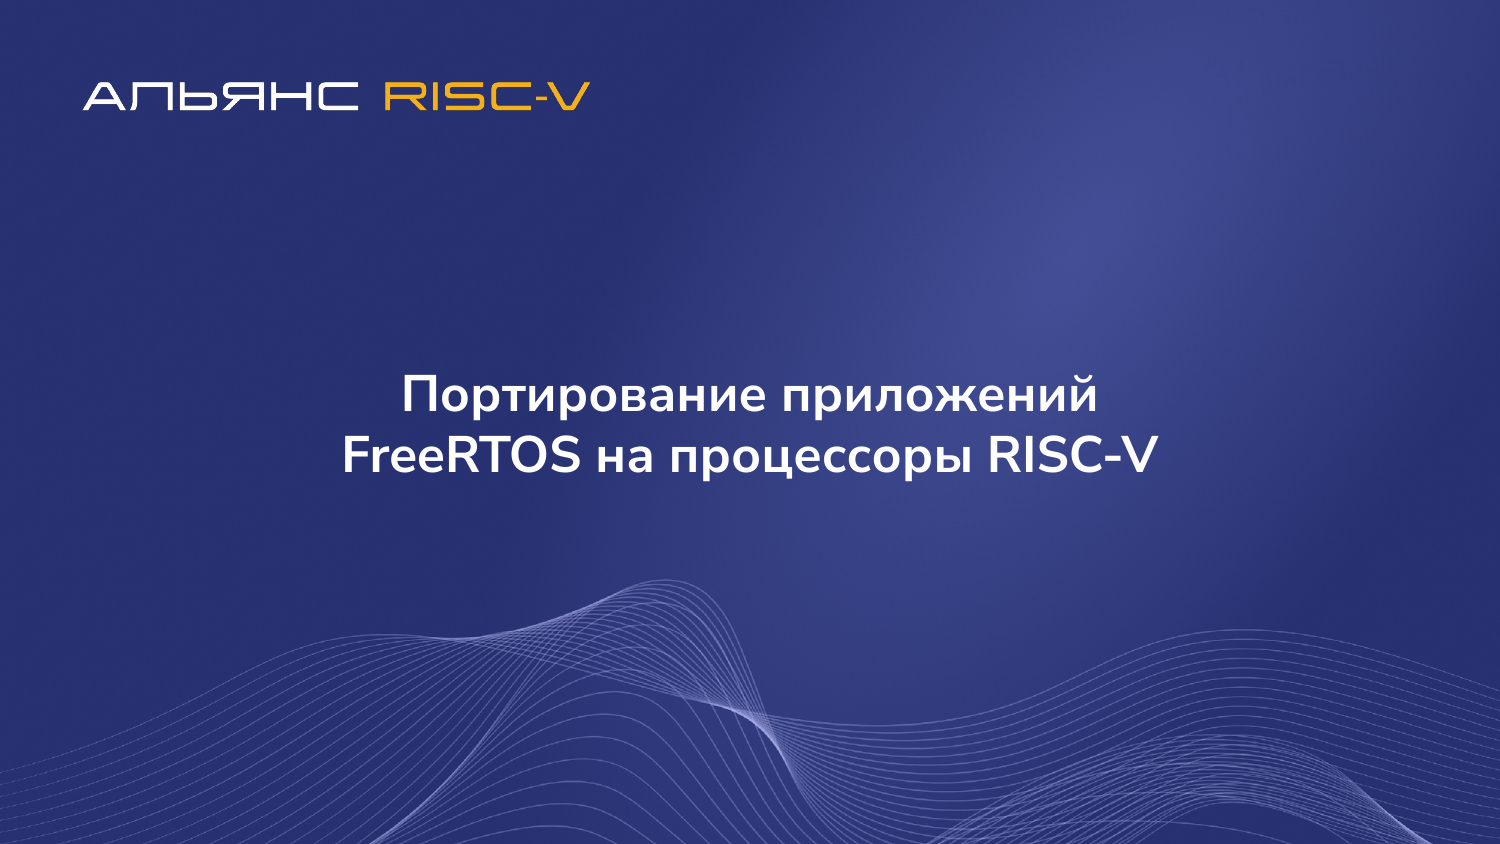

# Портирование приложений FreeRTOS на процессоры RISC‑V